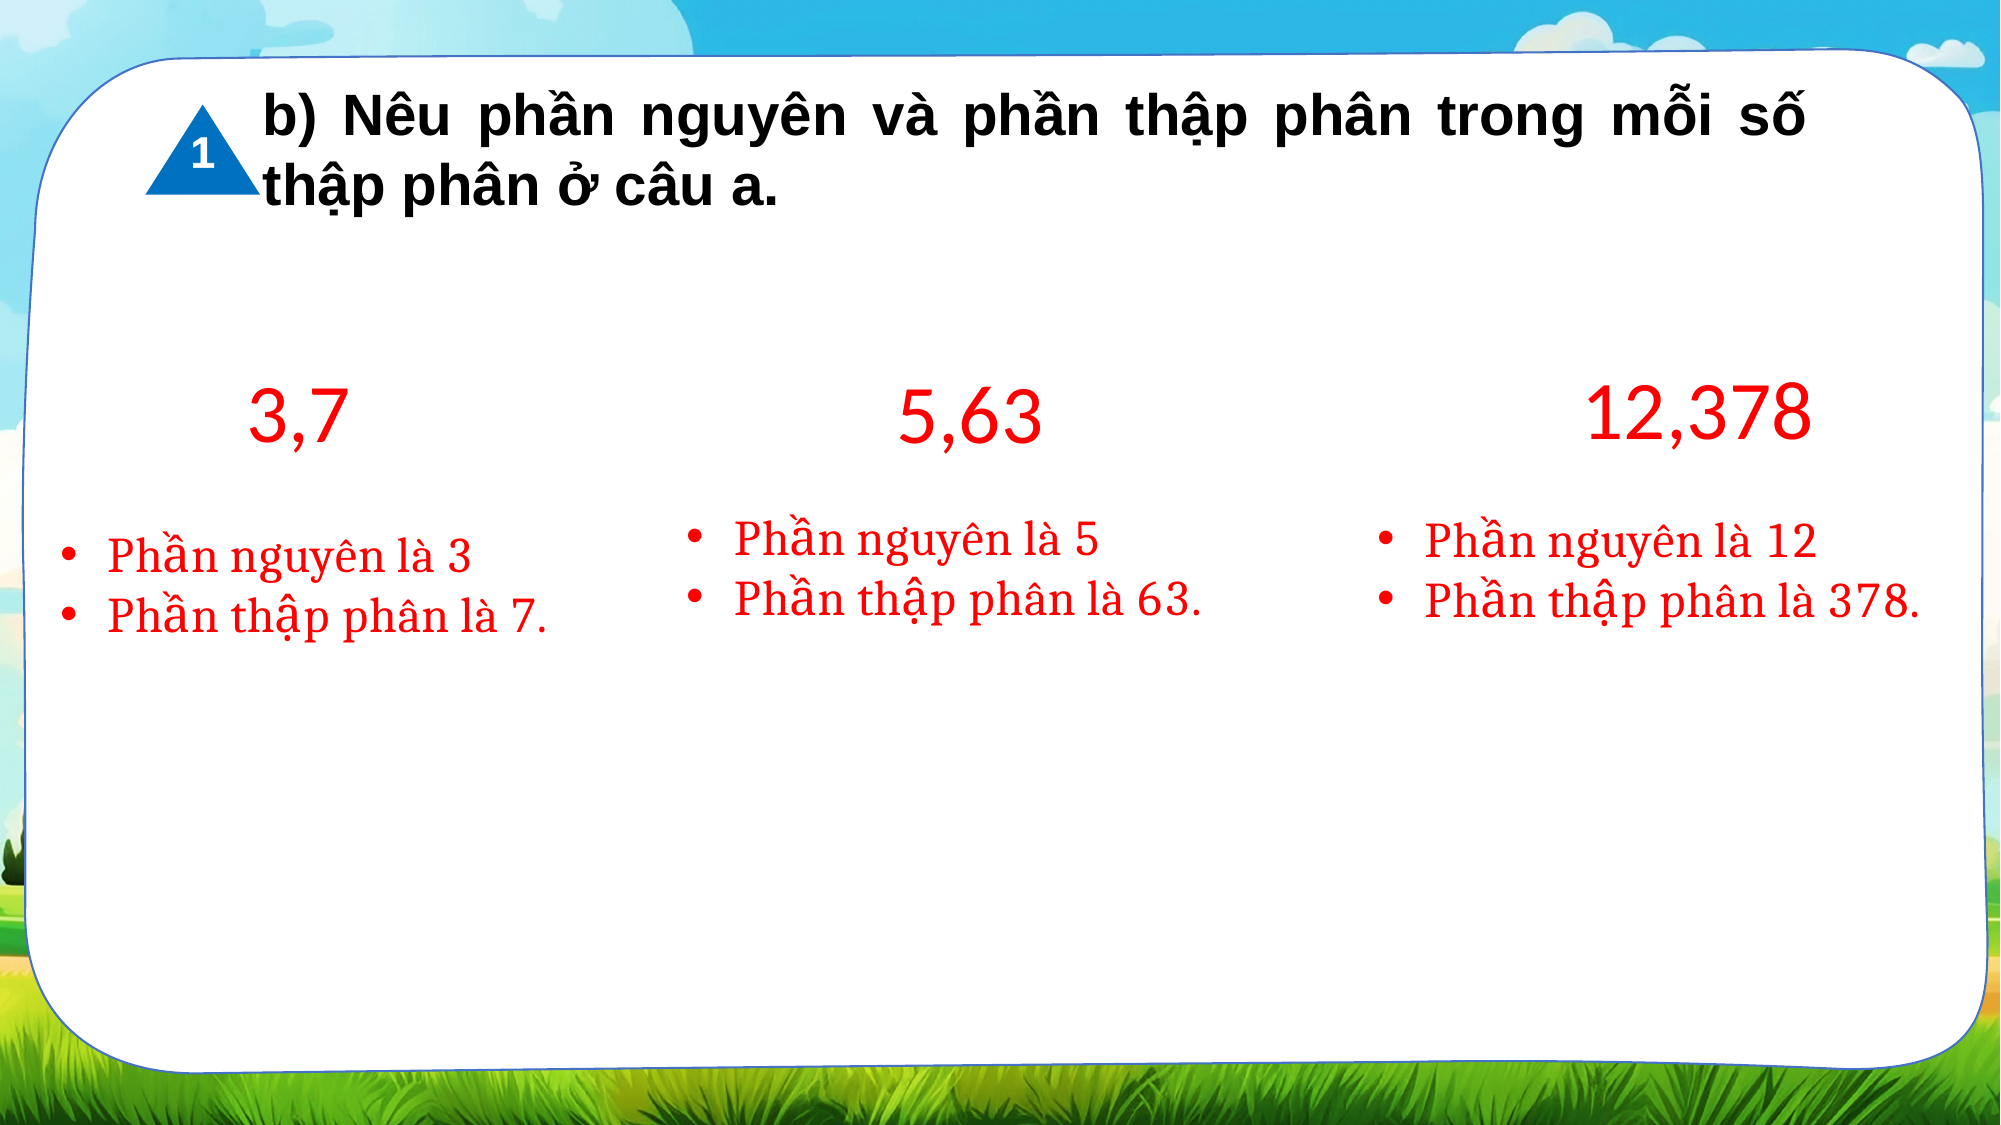

b) Nêu phần nguyên và phần thập phân trong mỗi số thập phân ở câu a.

1
12,378
3,7
5,63
Phần nguyên là 5
Phần thập phân là 63.
Phần nguyên là 12
Phần thập phân là 378.
Phần nguyên là 3
Phần thập phân là 7.